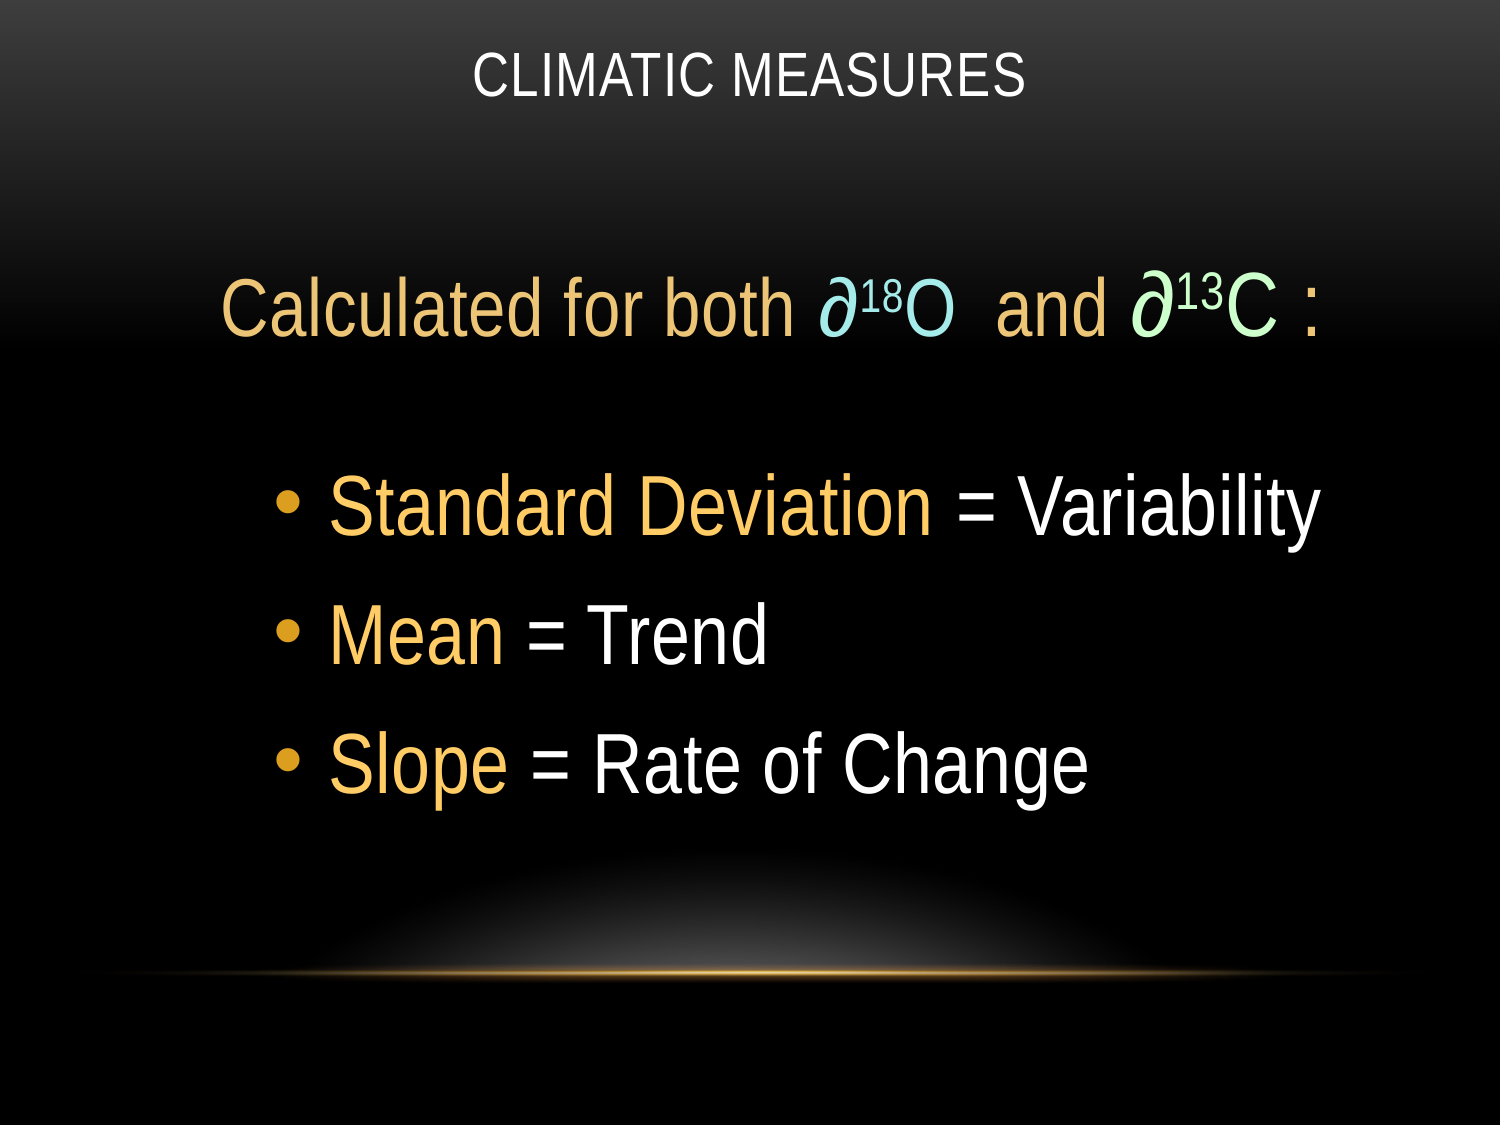

Climatic measures
Calculated for both ∂18O  and ∂13C :
Standard Deviation = Variability
Mean = Trend
Slope = Rate of Change